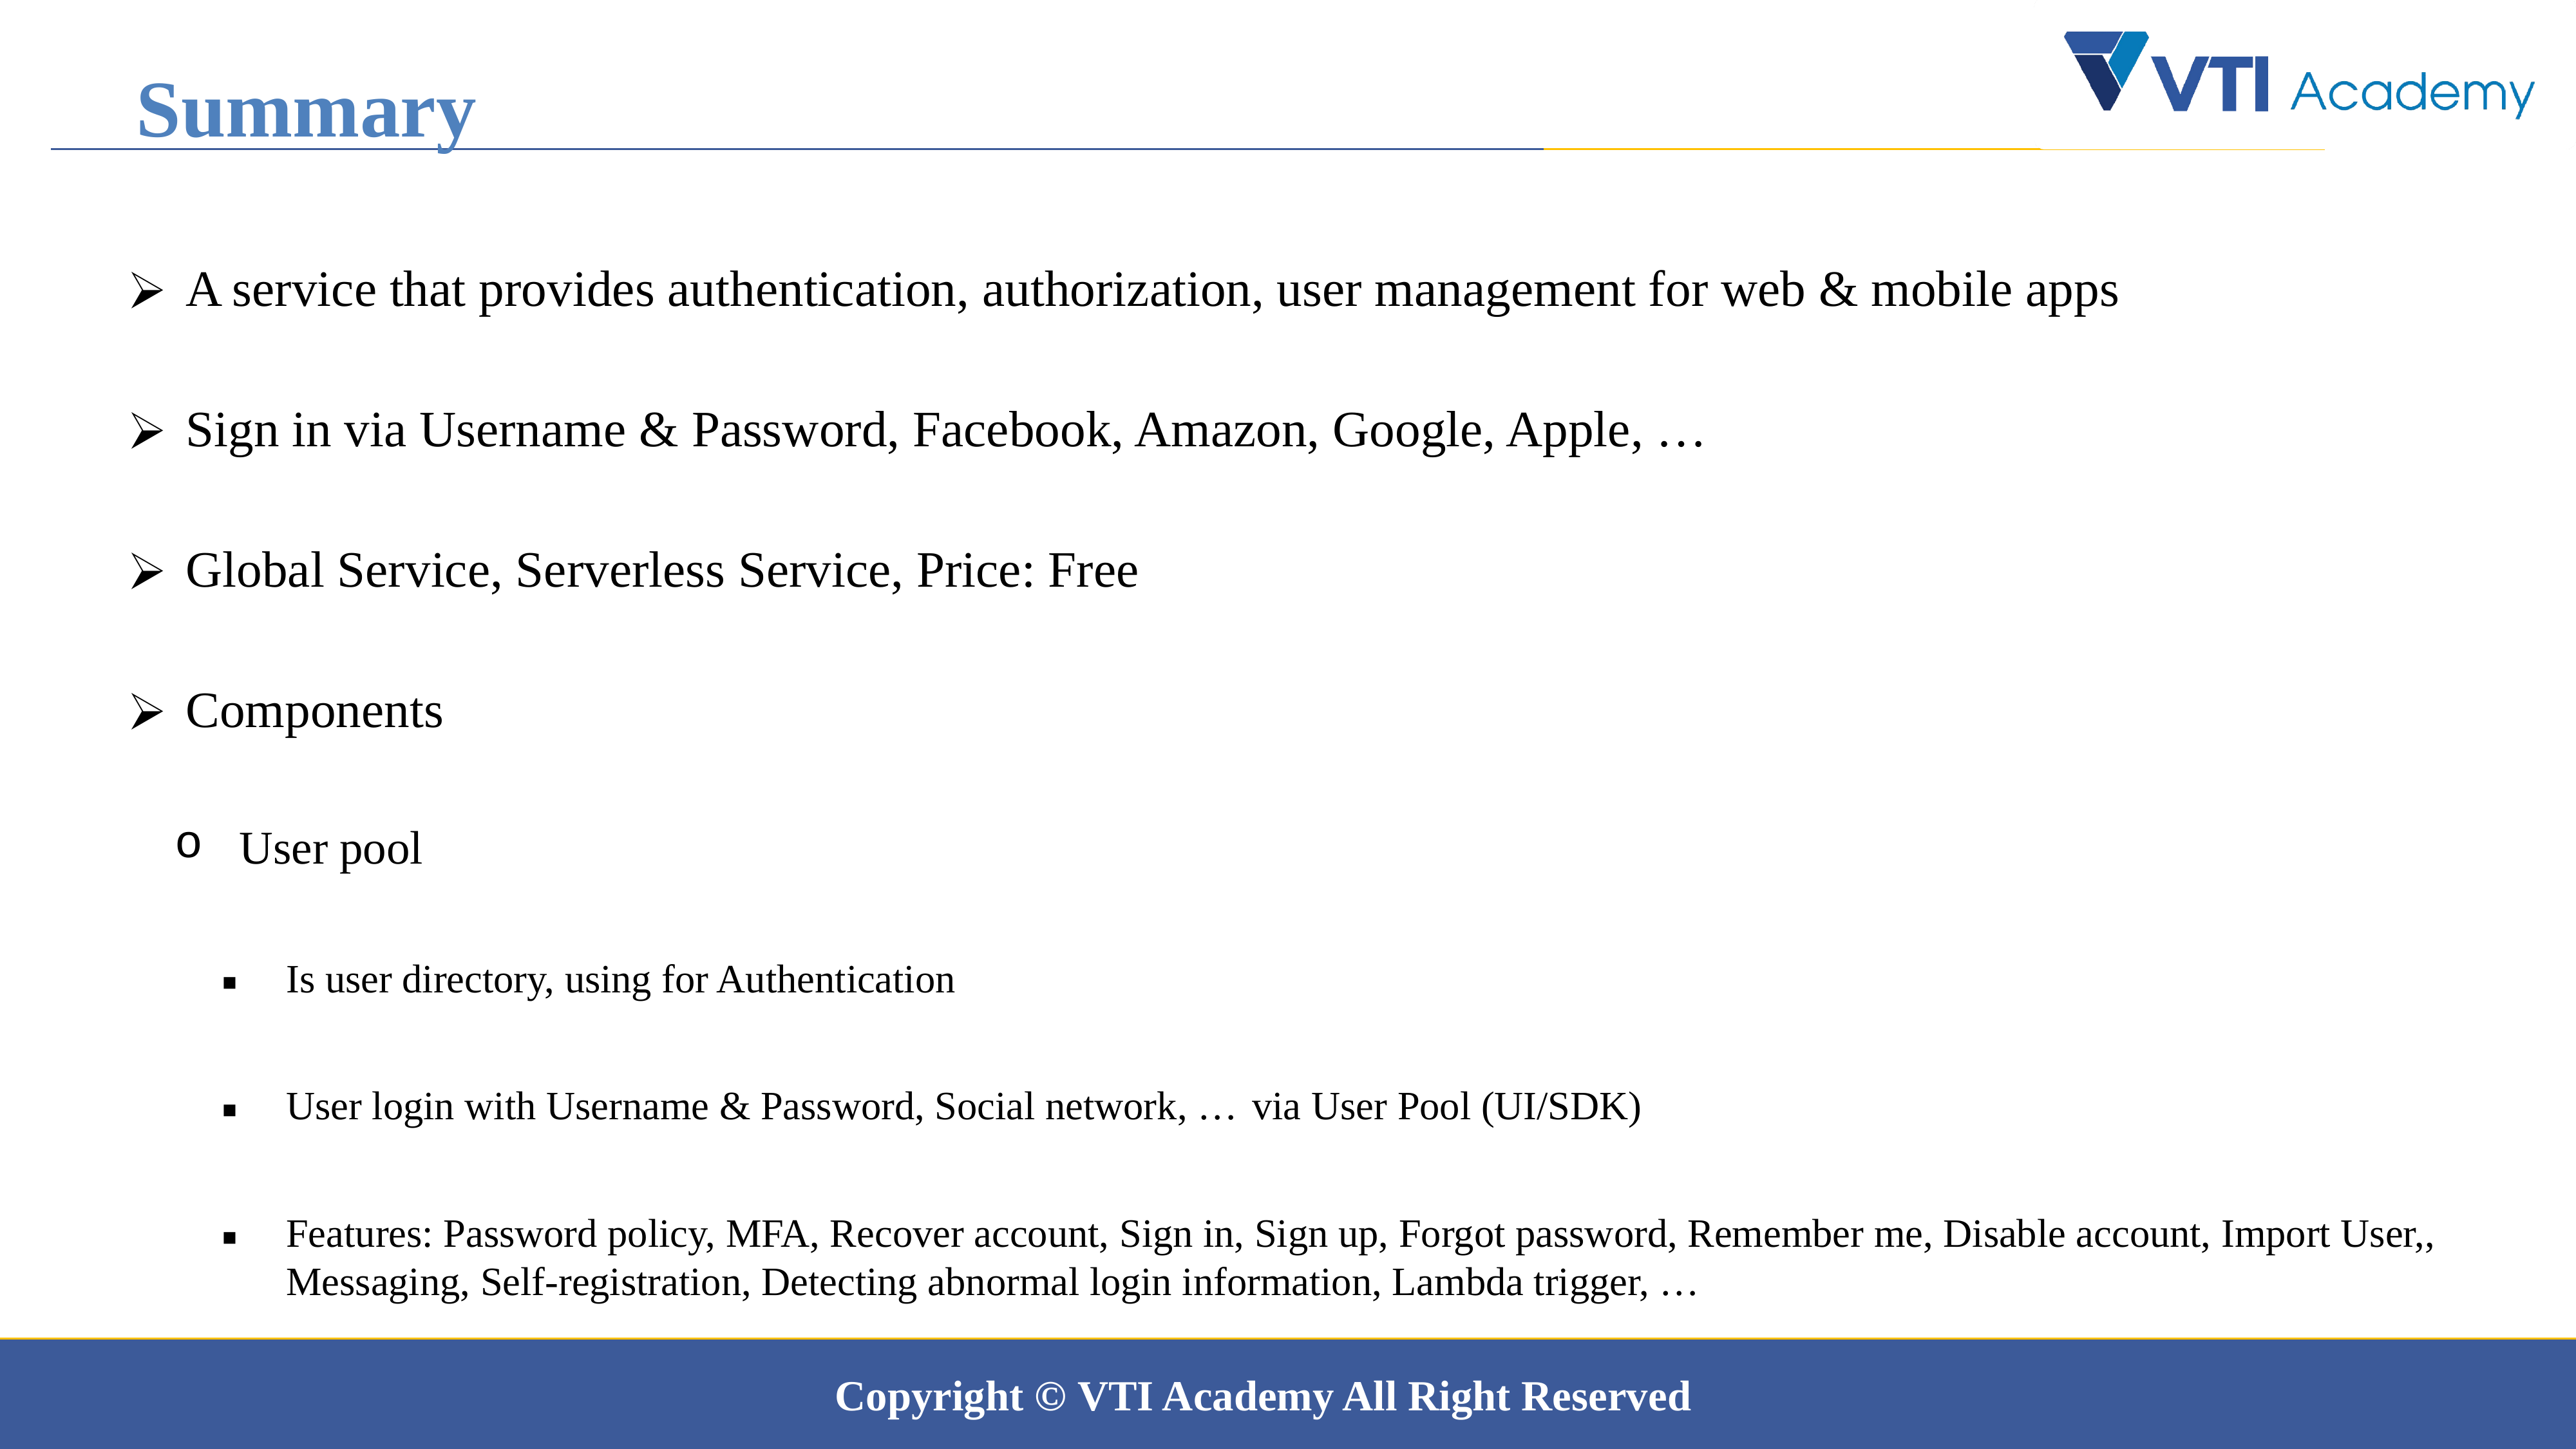

Summary
 A service that provides authentication, authorization, user management for web & mobile apps
 Sign in via Username & Password, Facebook, Amazon, Google, Apple, …
 Global Service, Serverless Service, Price: Free
 Components
User pool
Is user directory, using for Authentication
User login with Username & Password, Social network, …	via User Pool (UI/SDK)
Features: Password policy, MFA, Recover account, Sign in, Sign up, Forgot password, Remember me, Disable account, Import User,, Messaging, Self-registration, Detecting abnormal login information, Lambda trigger, …